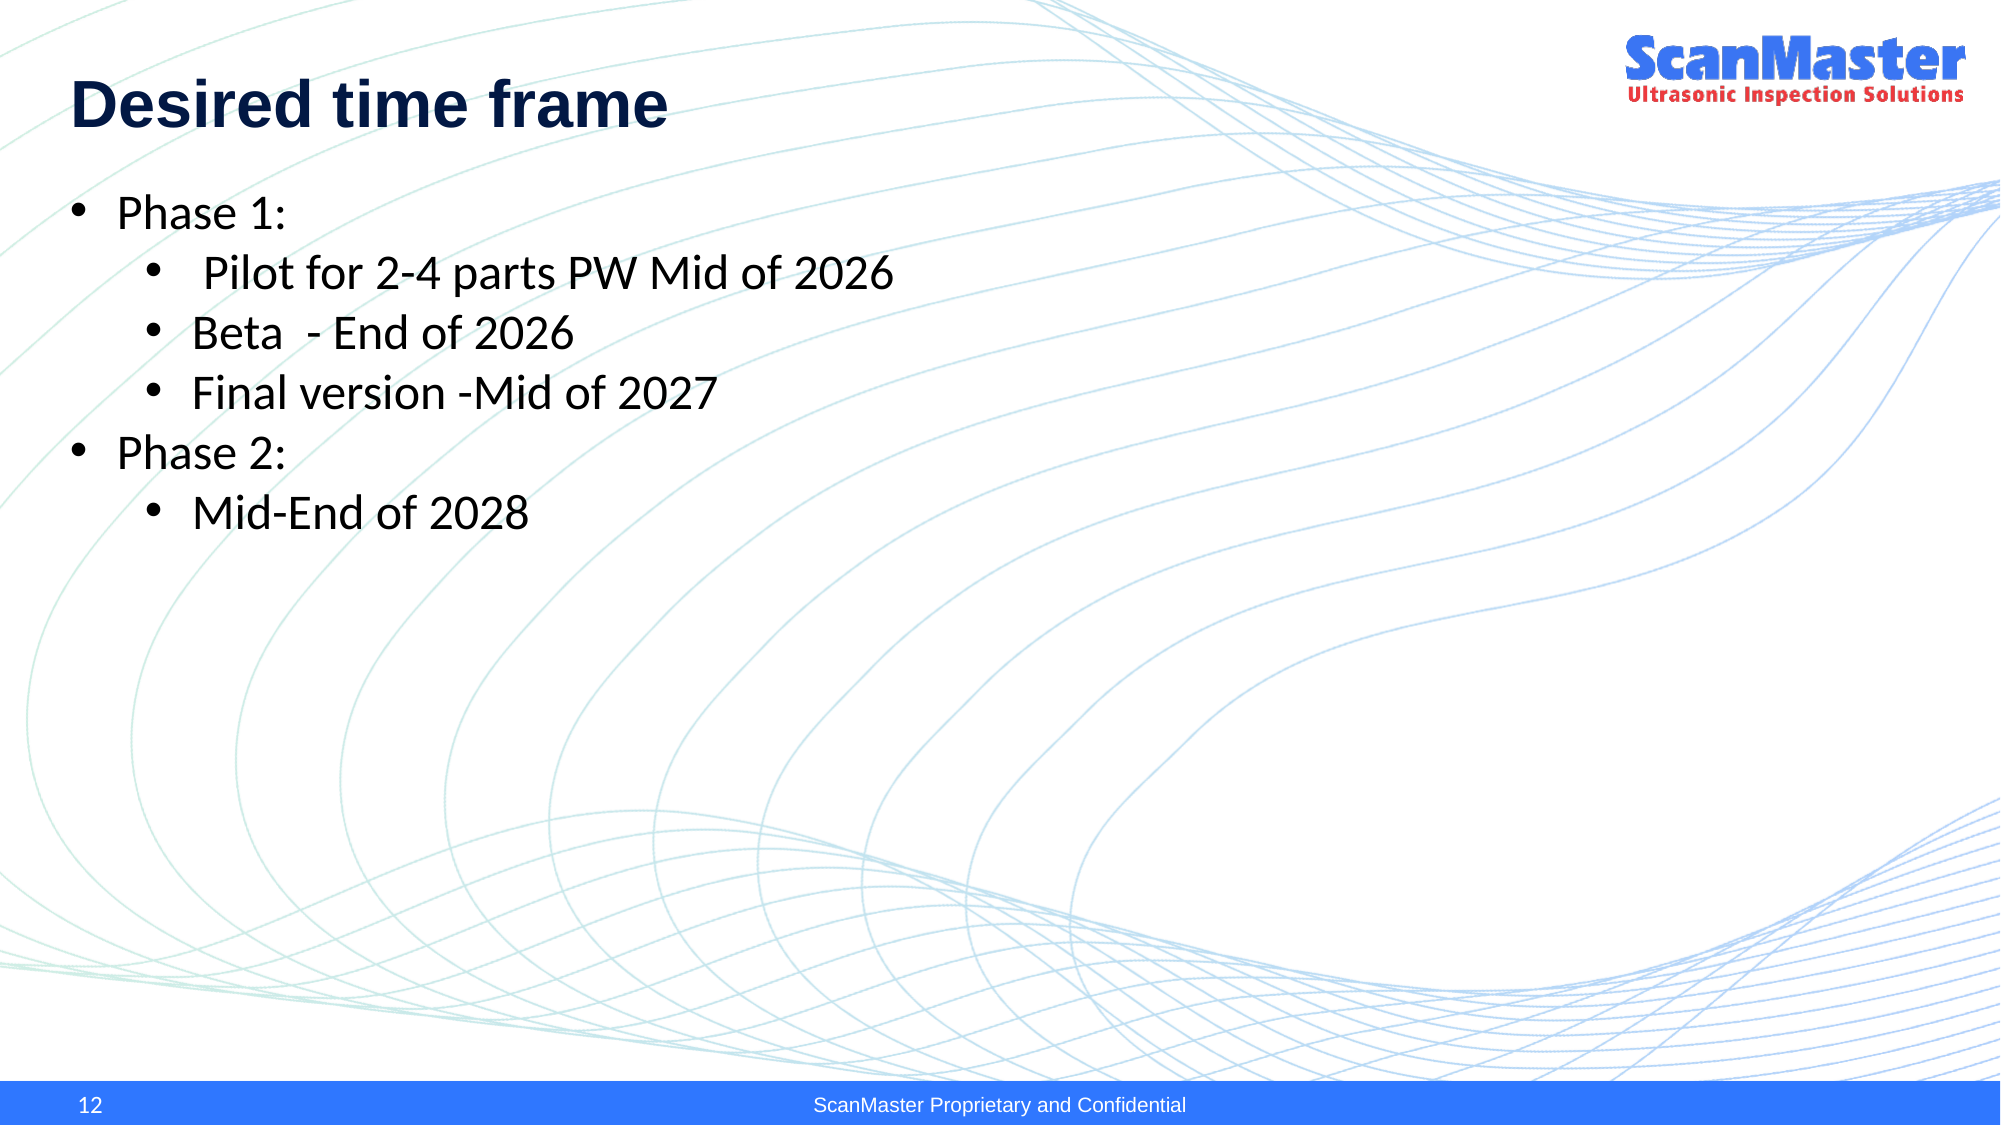

# Desired time frame
Phase 1:
 Pilot for 2-4 parts PW Mid of 2026
Beta  - End of 2026
Final version -Mid of 2027
Phase 2:
Mid-End of 2028